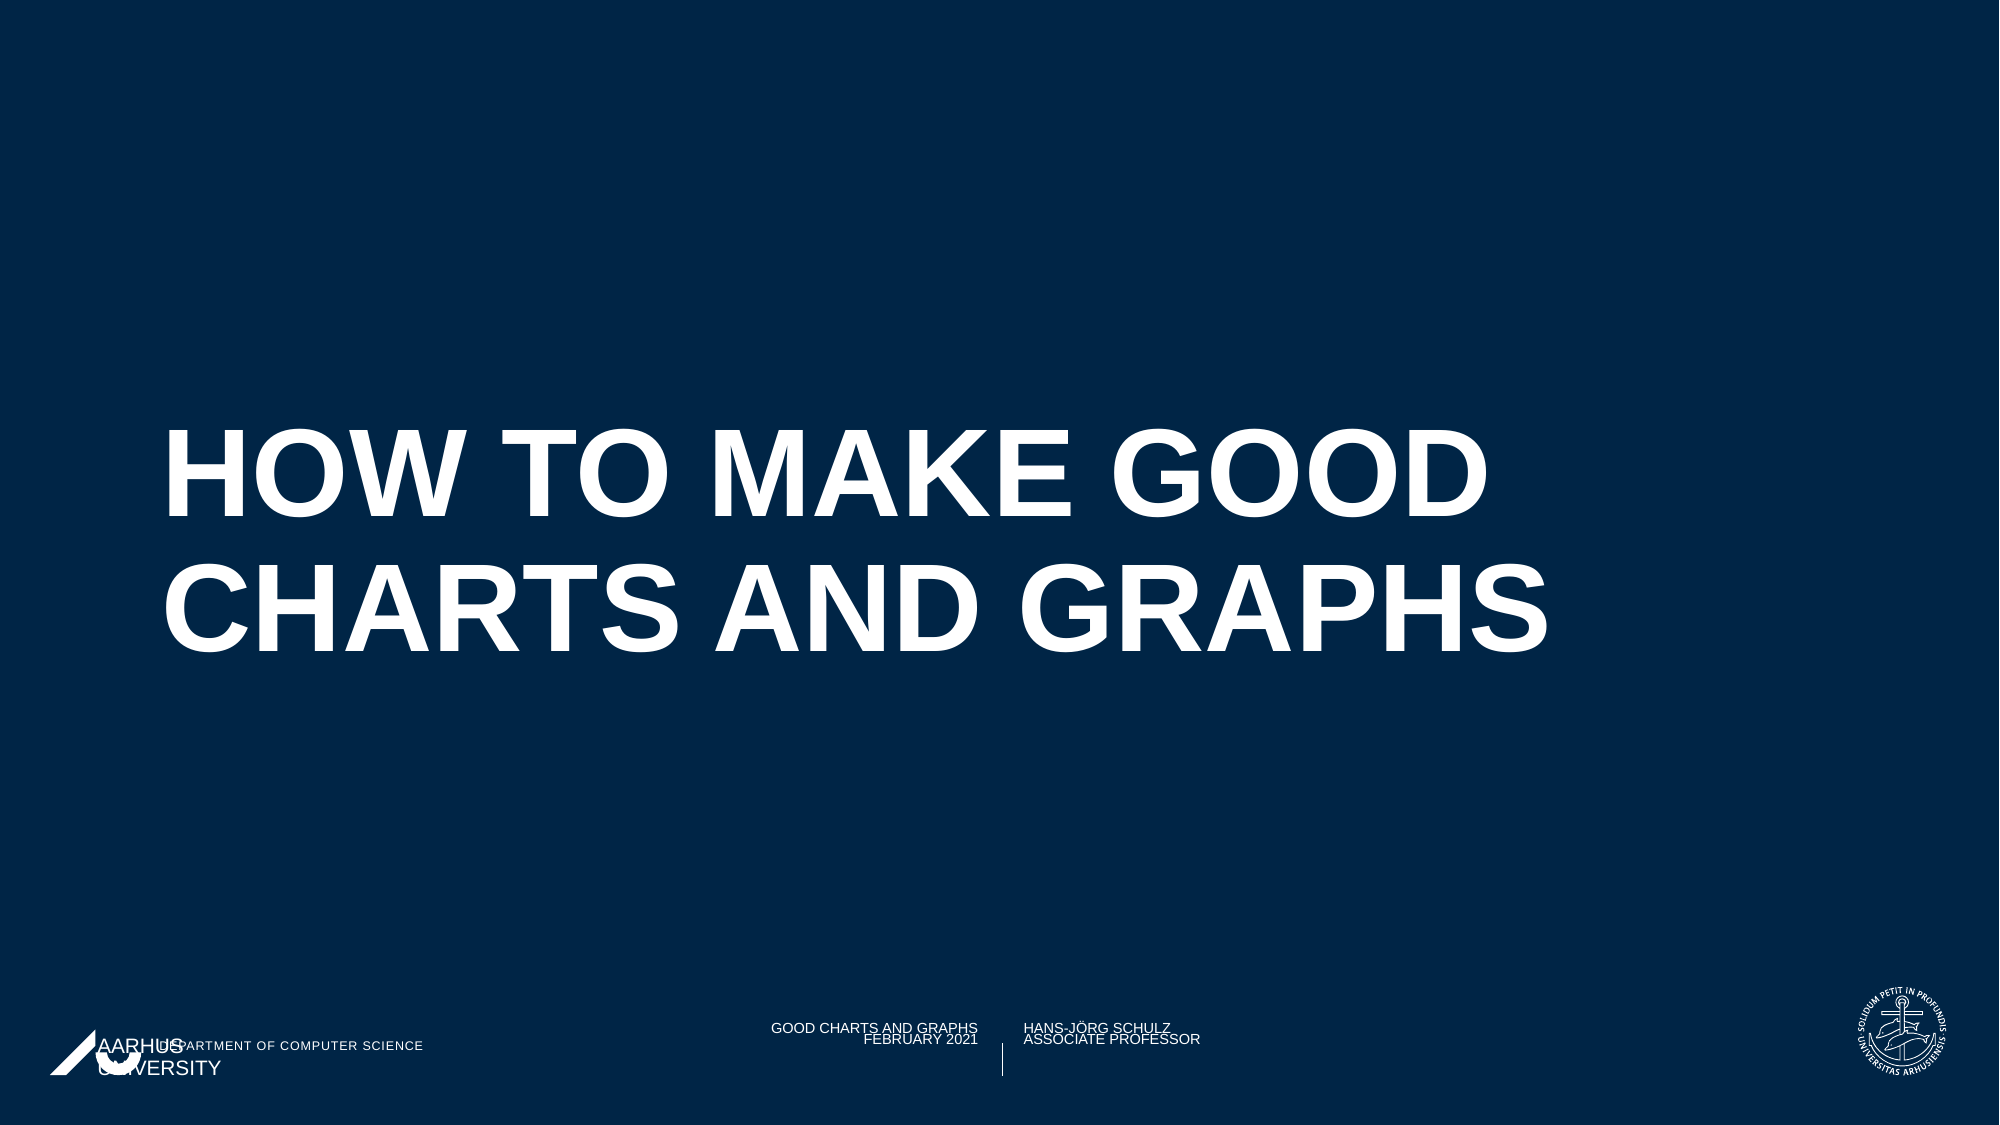

# How to make good charts and graphs